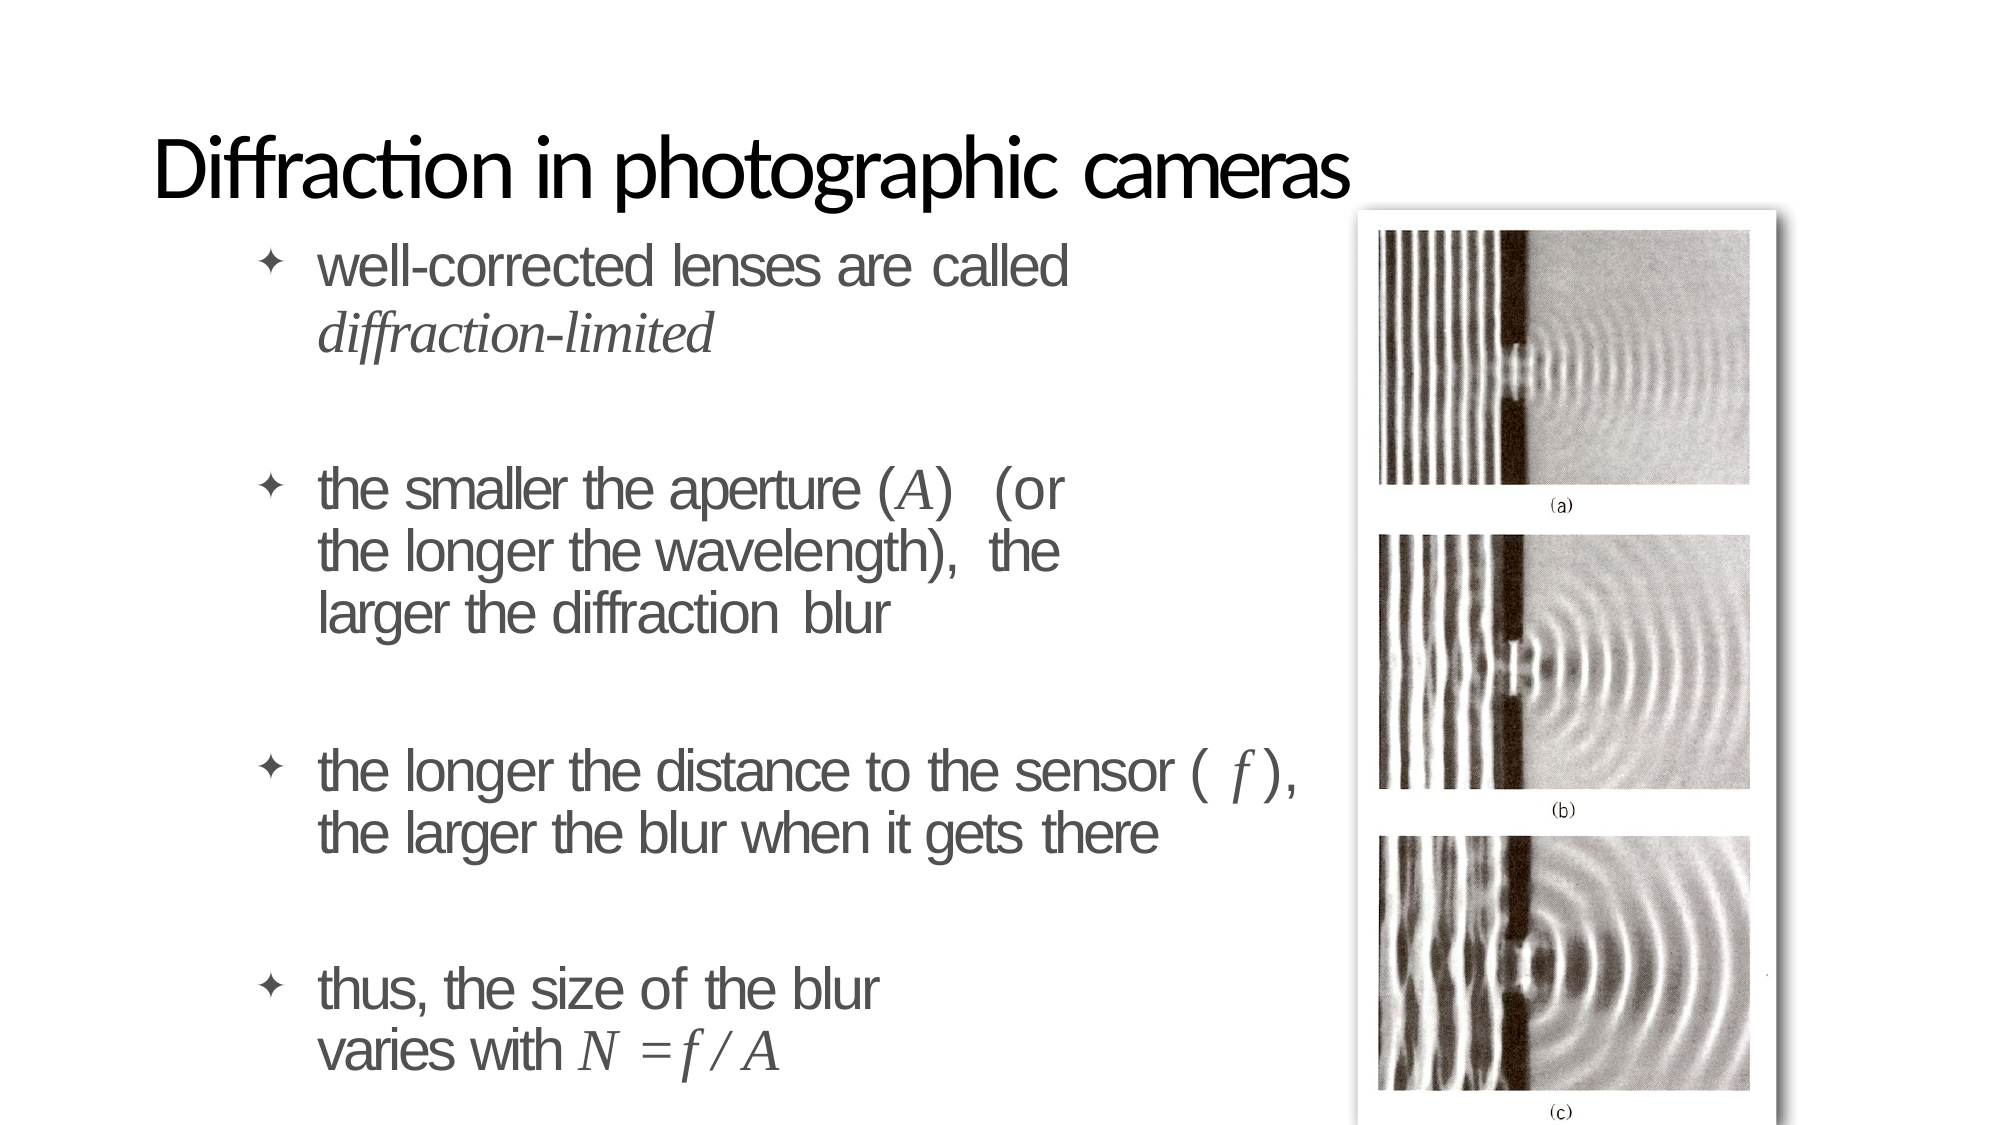

# Diffraction in photographic cameras

well-corrected lenses are called
diffraction-limited

the smaller the aperture (A)  (or the longer the wavelength),  the larger the diffraction blur

the longer the distance to the sensor ( f ),  the larger the blur when it gets there

thus, the size of the blur  varies with N = f / A